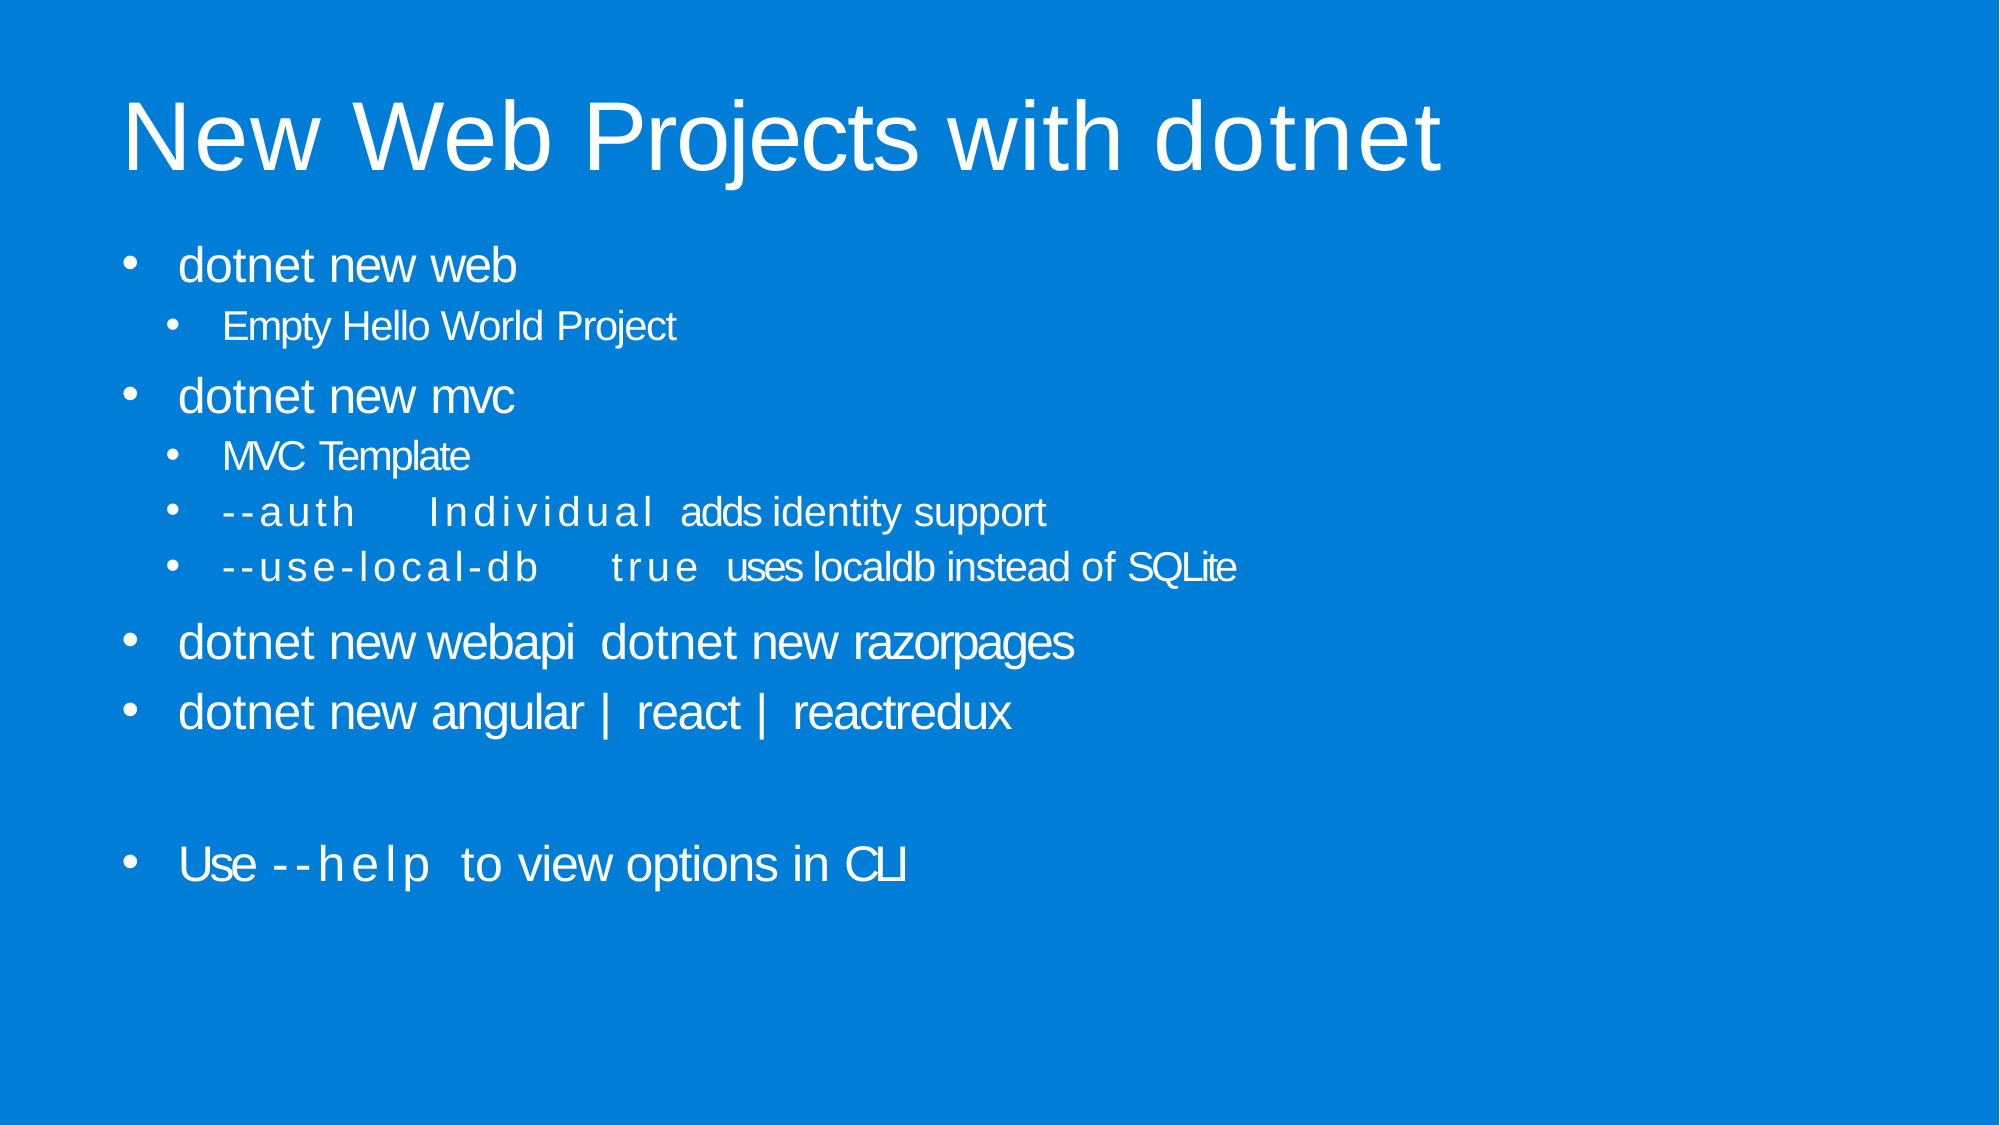

# New Web Projects with dotnet
dotnet new web
Empty Hello World Project
dotnet new mvc
MVC Template
--auth	Individual	adds identity support
--use-local-db	true	uses localdb instead of SQLite
dotnet new webapi  dotnet new razorpages
dotnet new angular | react | reactredux

Use --help	to view options in CLI